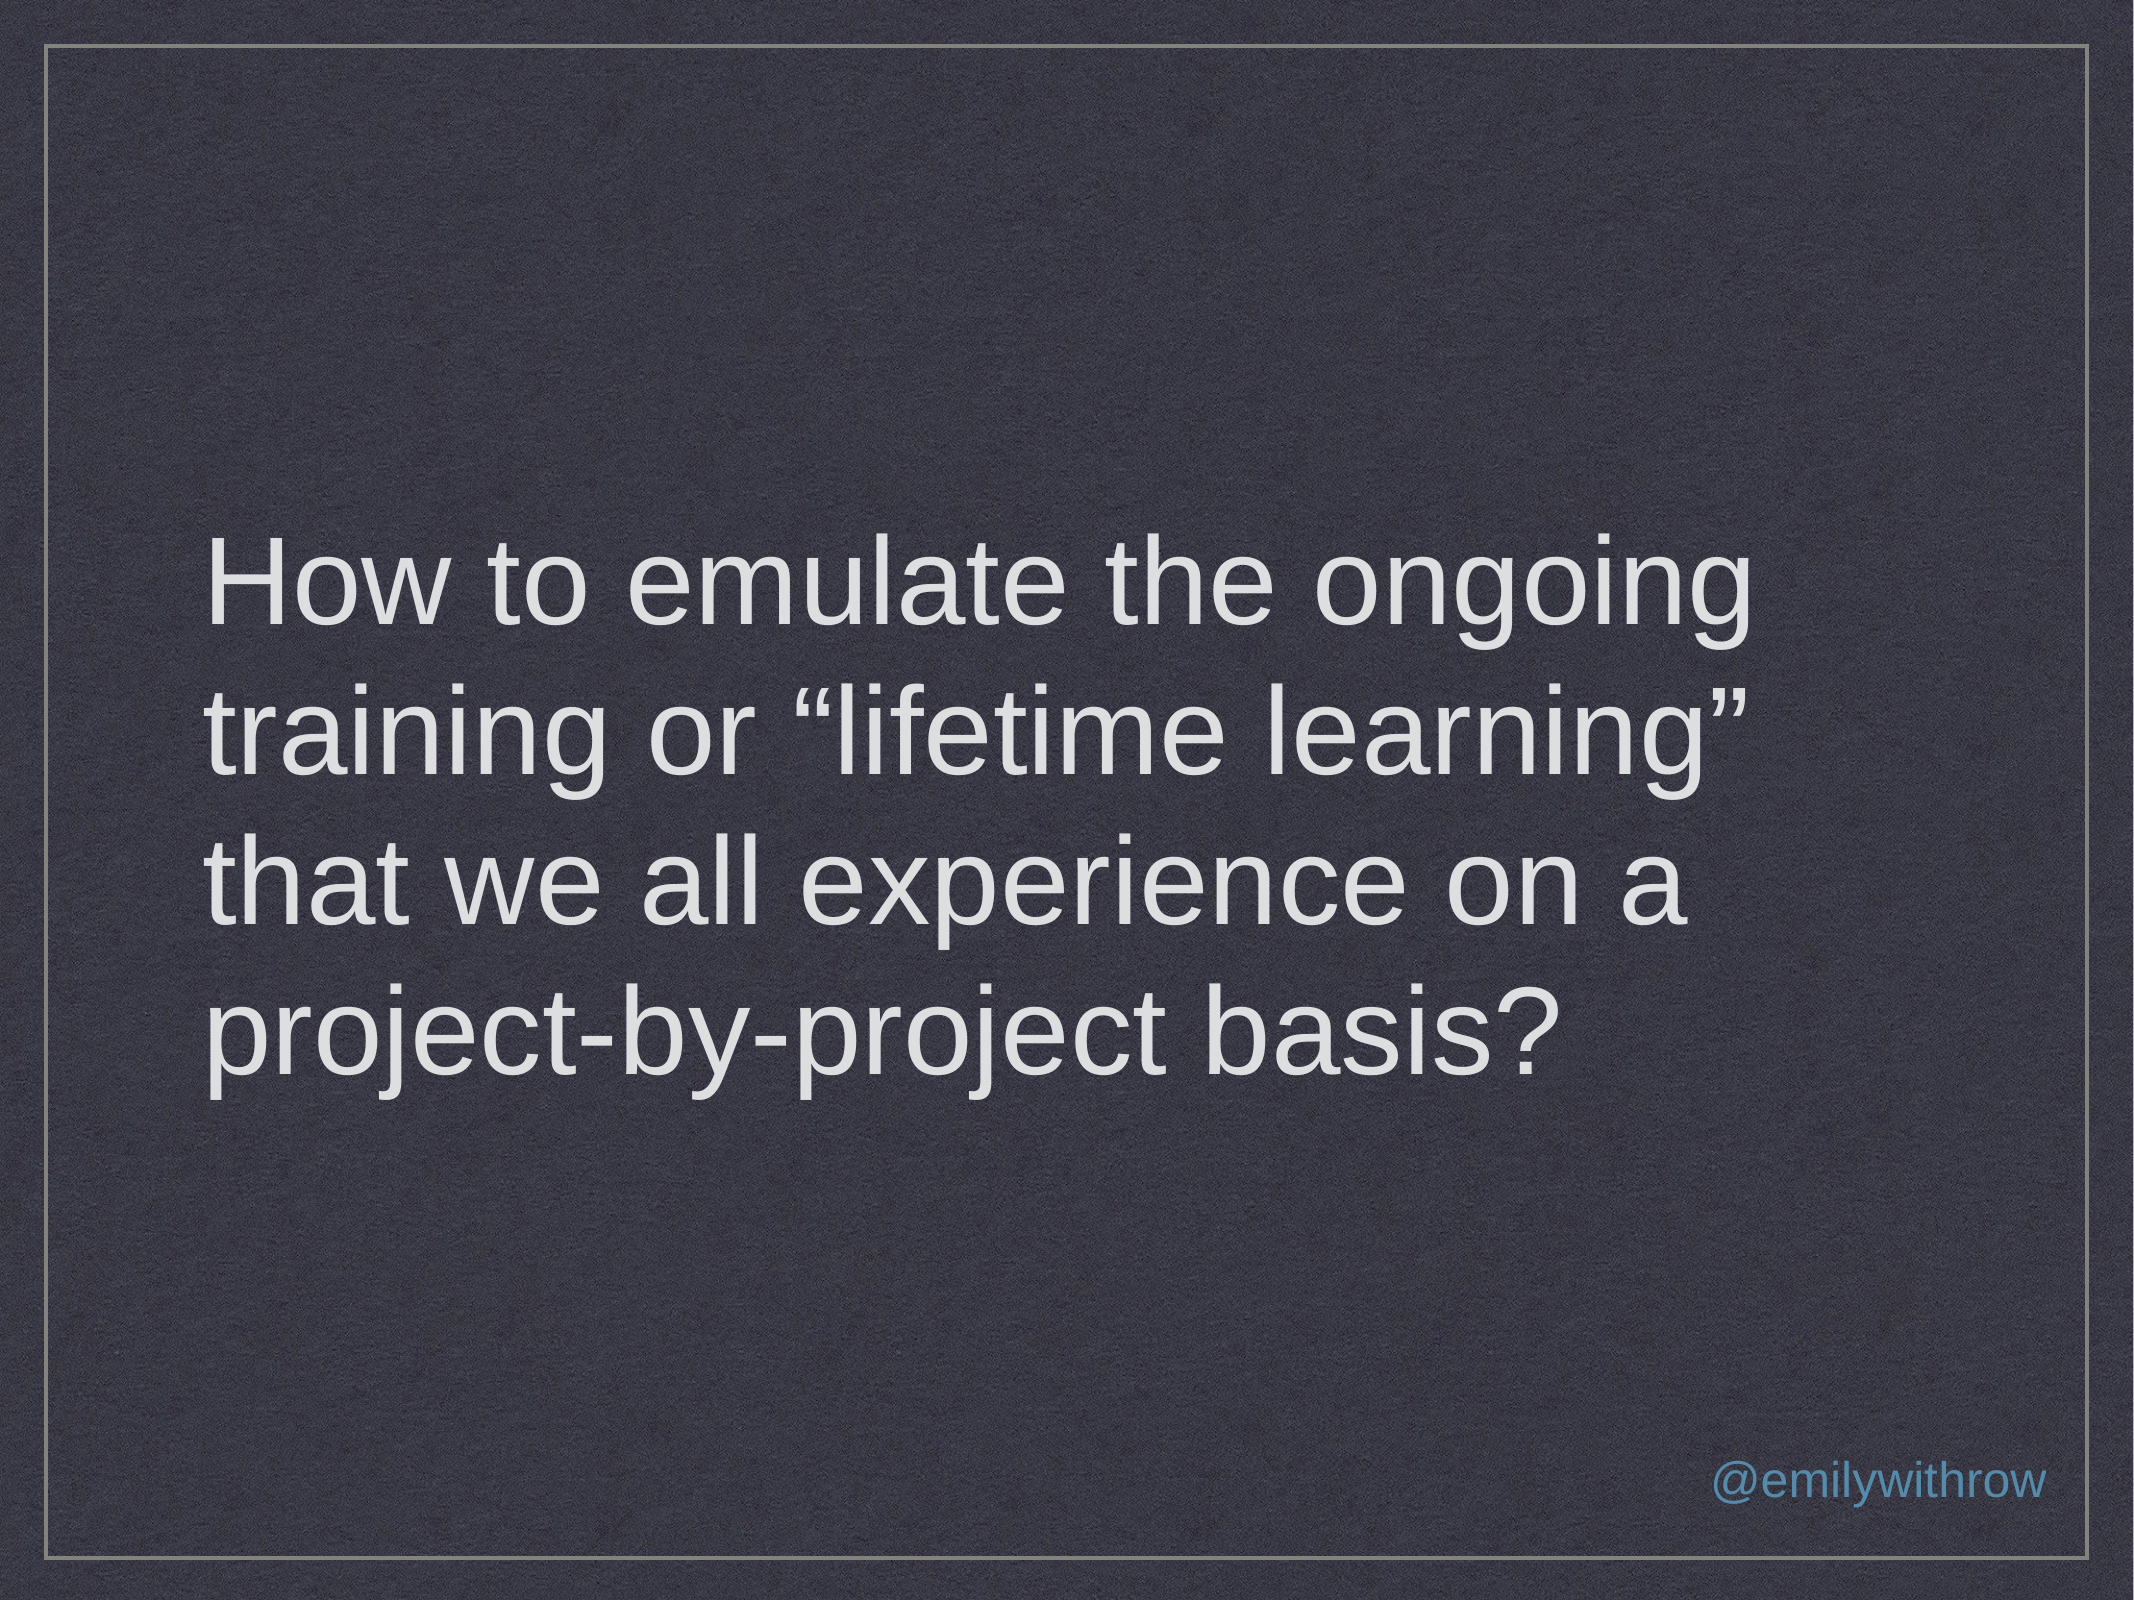

# How to emulate the ongoing training or “lifetime learning” that we all experience on a project-by-project basis?